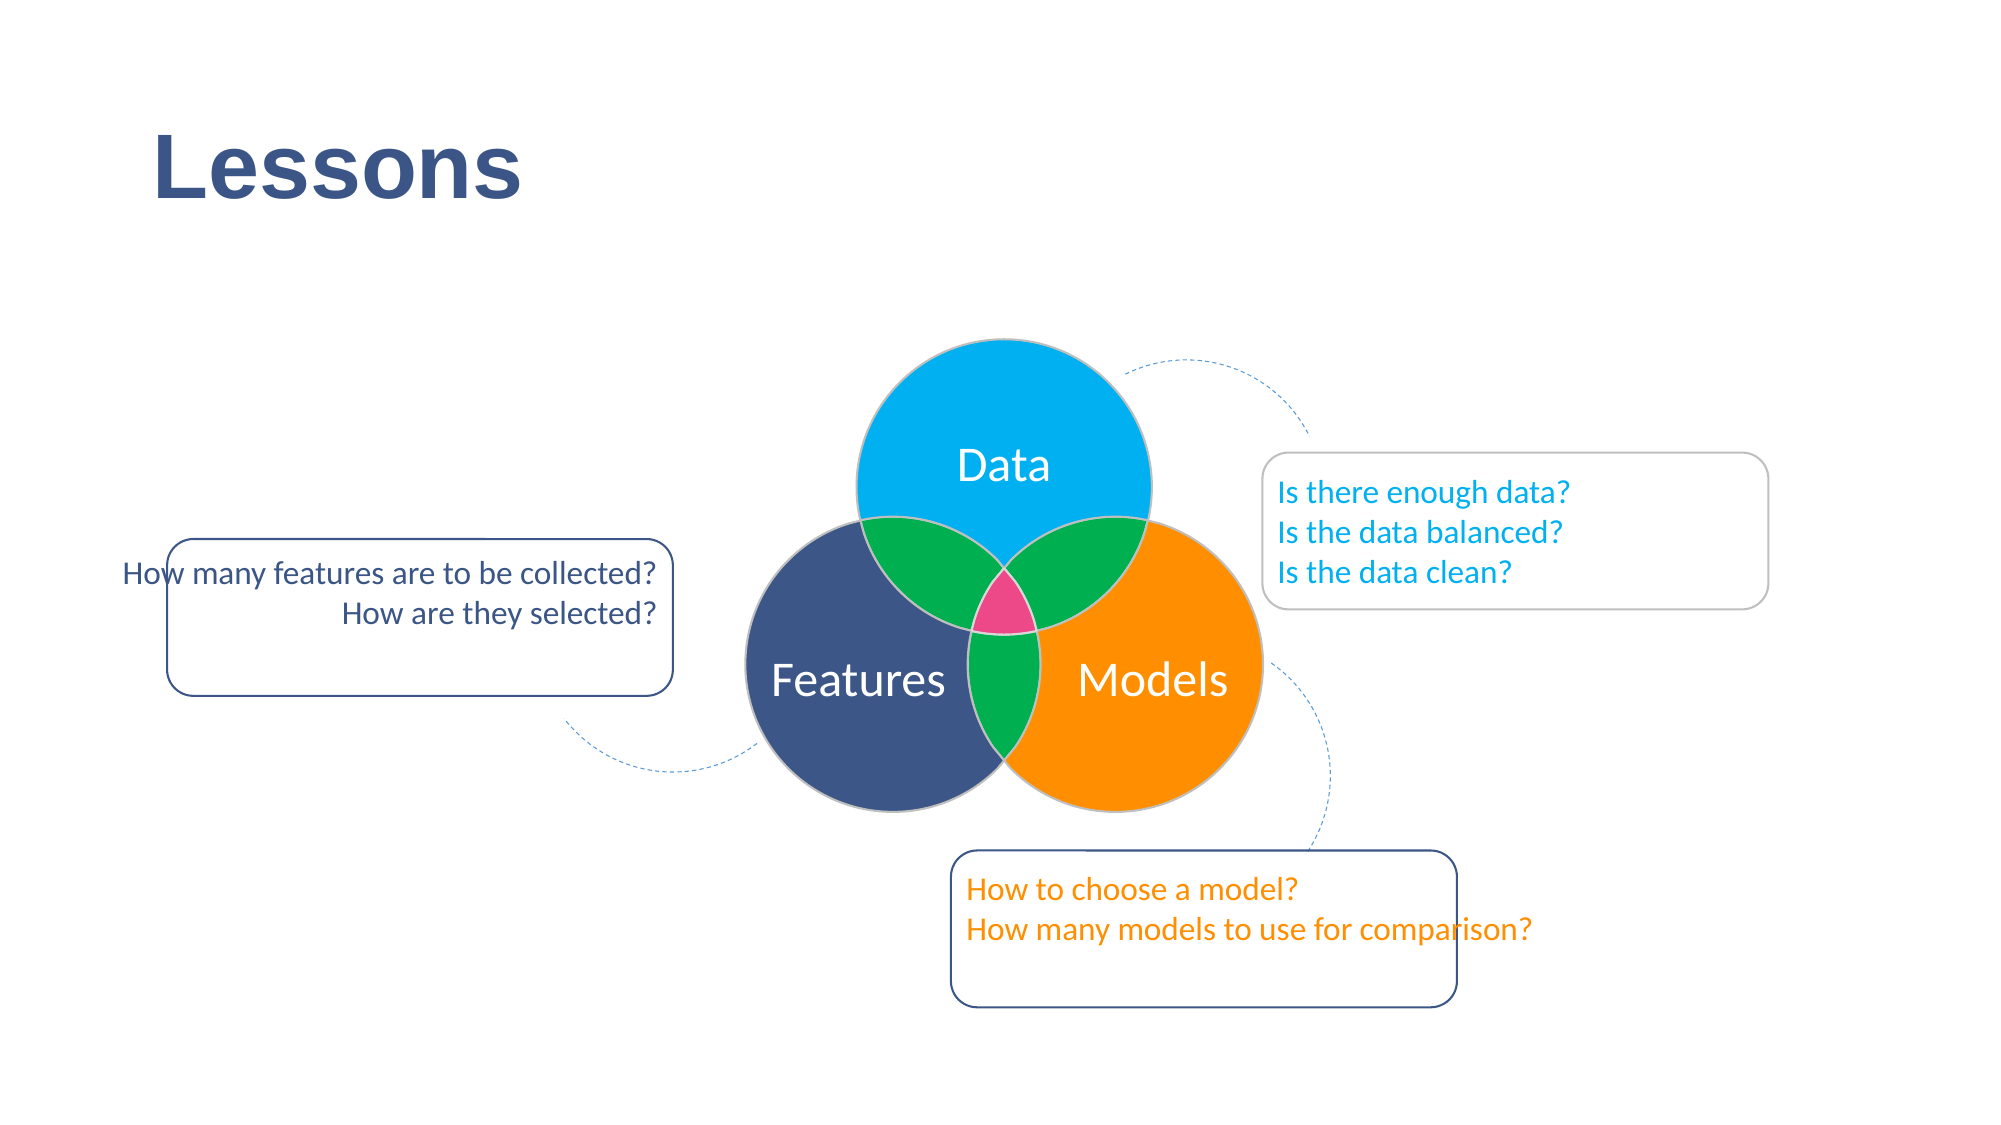

# Lessons

Data

Is there enough data?
Is the data balanced?
Is the data clean?

How many features are to be collected?
How are they selected?

Features
Models

How to choose a model?
How many models to use for comparison?